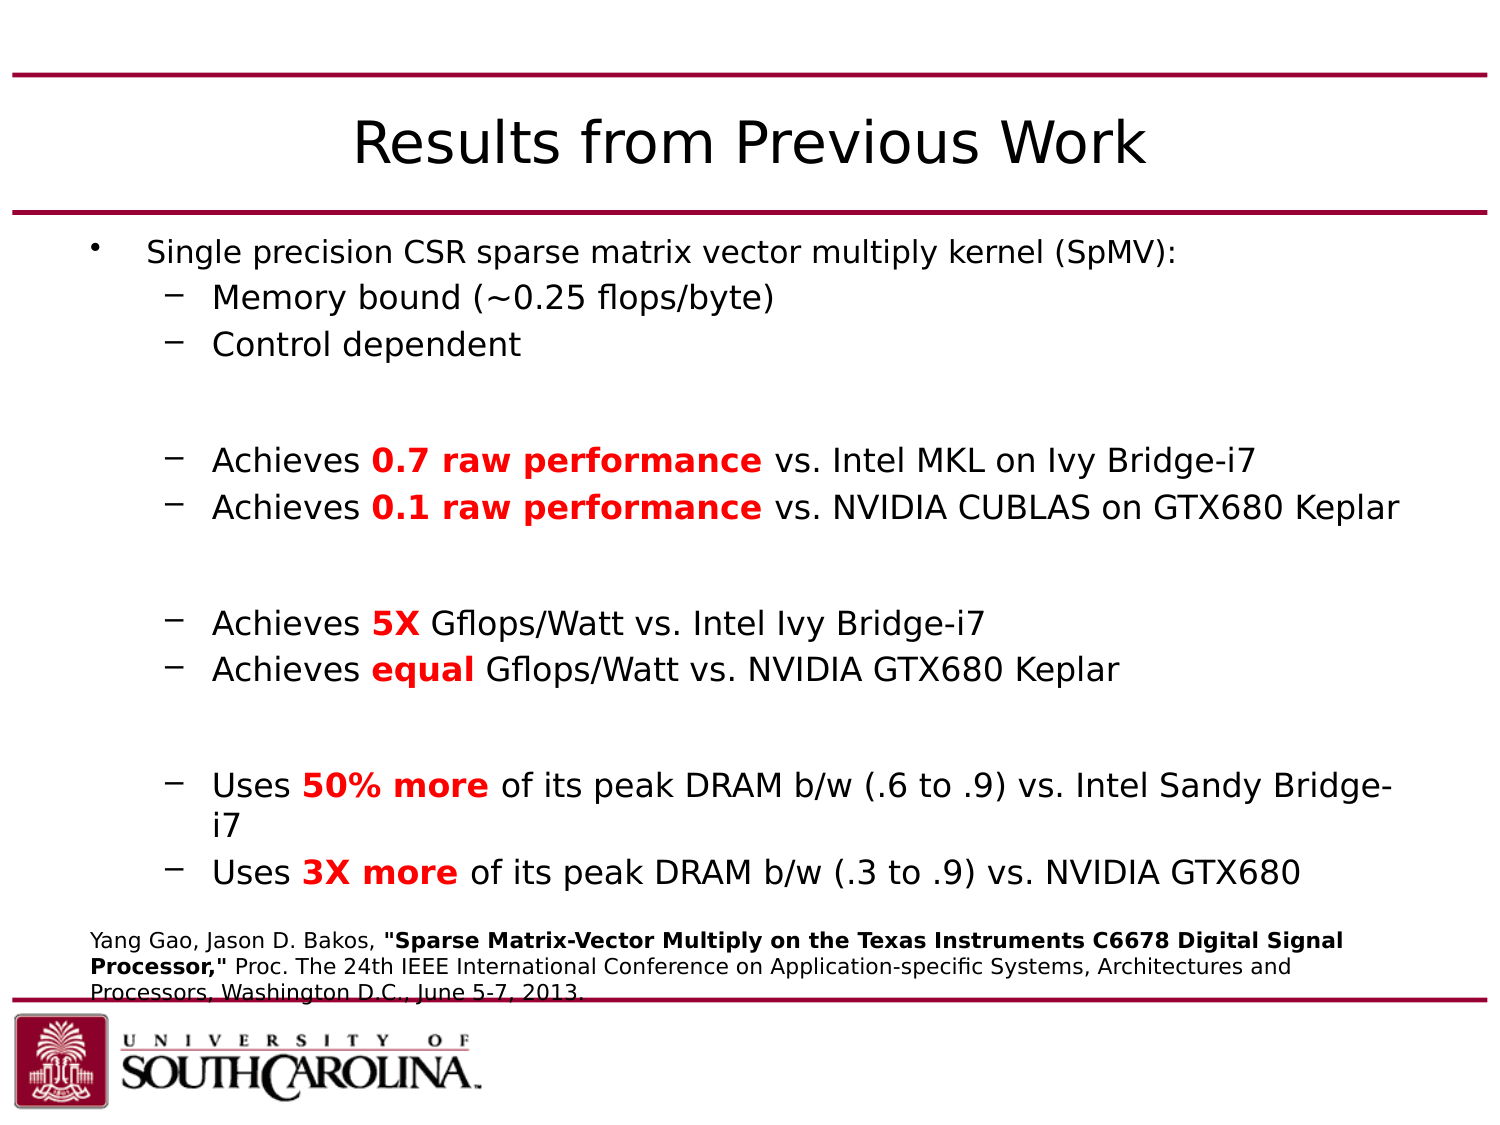

# Results from Previous Work
Single precision CSR sparse matrix vector multiply kernel (SpMV):
Memory bound (~0.25 flops/byte)
Control dependent

Achieves 0.7 raw performance vs. Intel MKL on Ivy Bridge-i7
Achieves 0.1 raw performance vs. NVIDIA CUBLAS on GTX680 Keplar

Achieves 5X Gflops/Watt vs. Intel Ivy Bridge-i7
Achieves equal Gflops/Watt vs. NVIDIA GTX680 Keplar

Uses 50% more of its peak DRAM b/w (.6 to .9) vs. Intel Sandy Bridge-i7
Uses 3X more of its peak DRAM b/w (.3 to .9) vs. NVIDIA GTX680

Yang Gao, Jason D. Bakos, "Sparse Matrix-Vector Multiply on the Texas Instruments C6678 Digital Signal Processor," Proc. The 24th IEEE International Conference on Application-specific Systems, Architectures and Processors, Washington D.C., June 5-7, 2013.